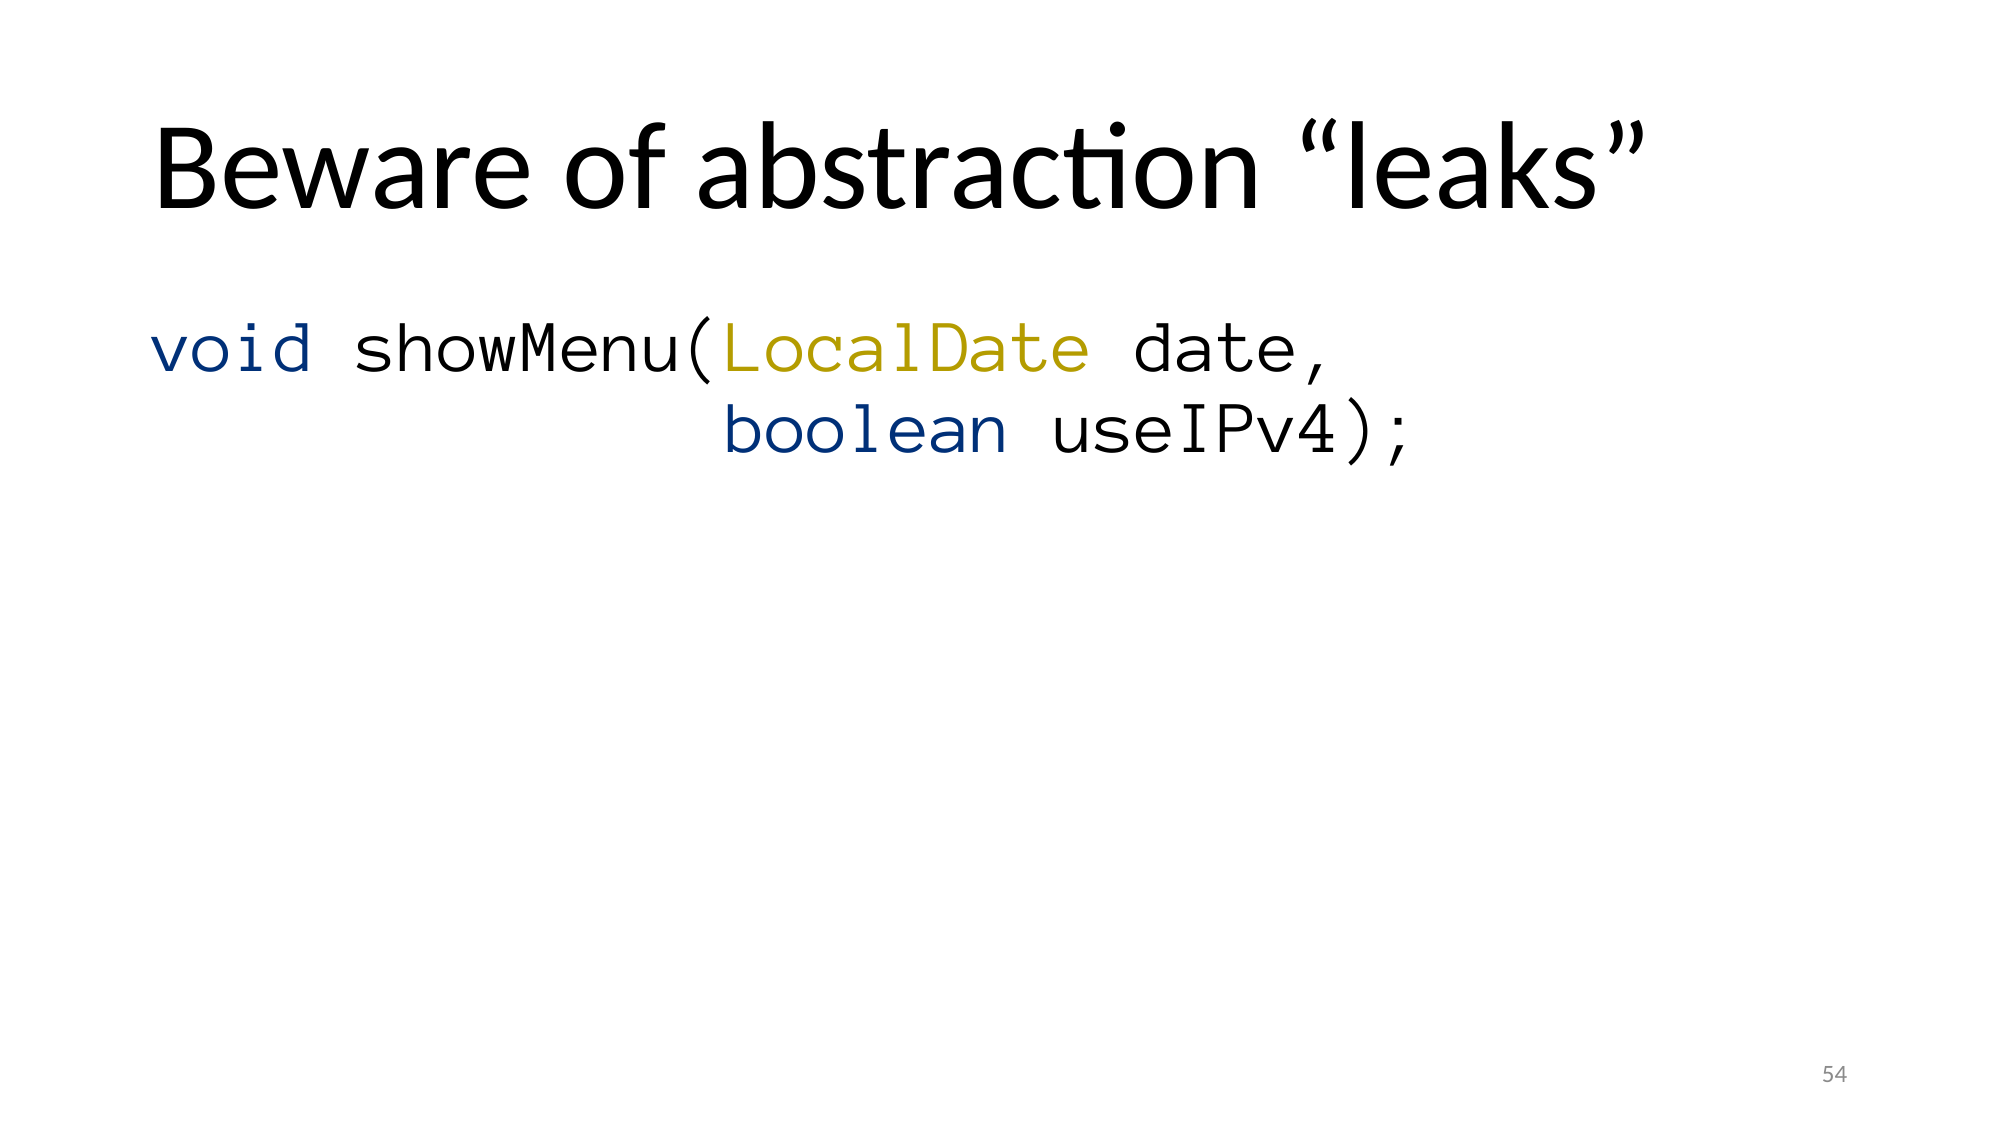

# Beware of abstraction “leaks”
void showMenu(LocalDate date,
              boolean useIPv4);
54